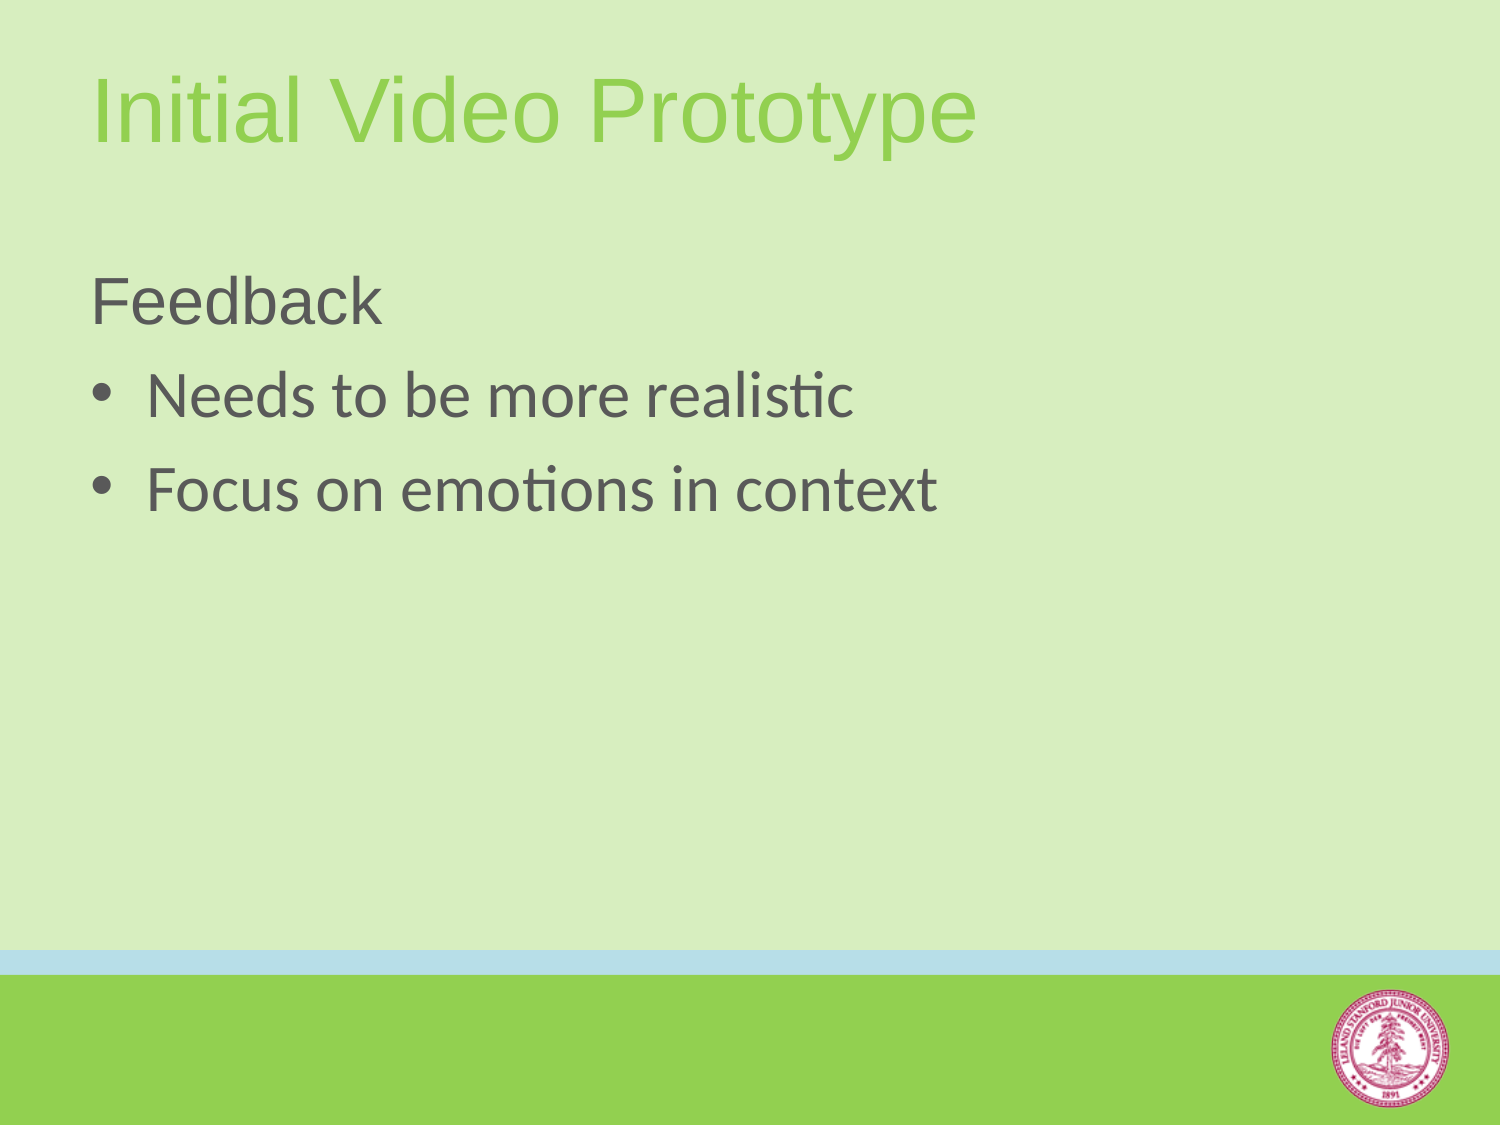

# Initial Video Prototype
Feedback
Needs to be more realistic
Focus on emotions in context